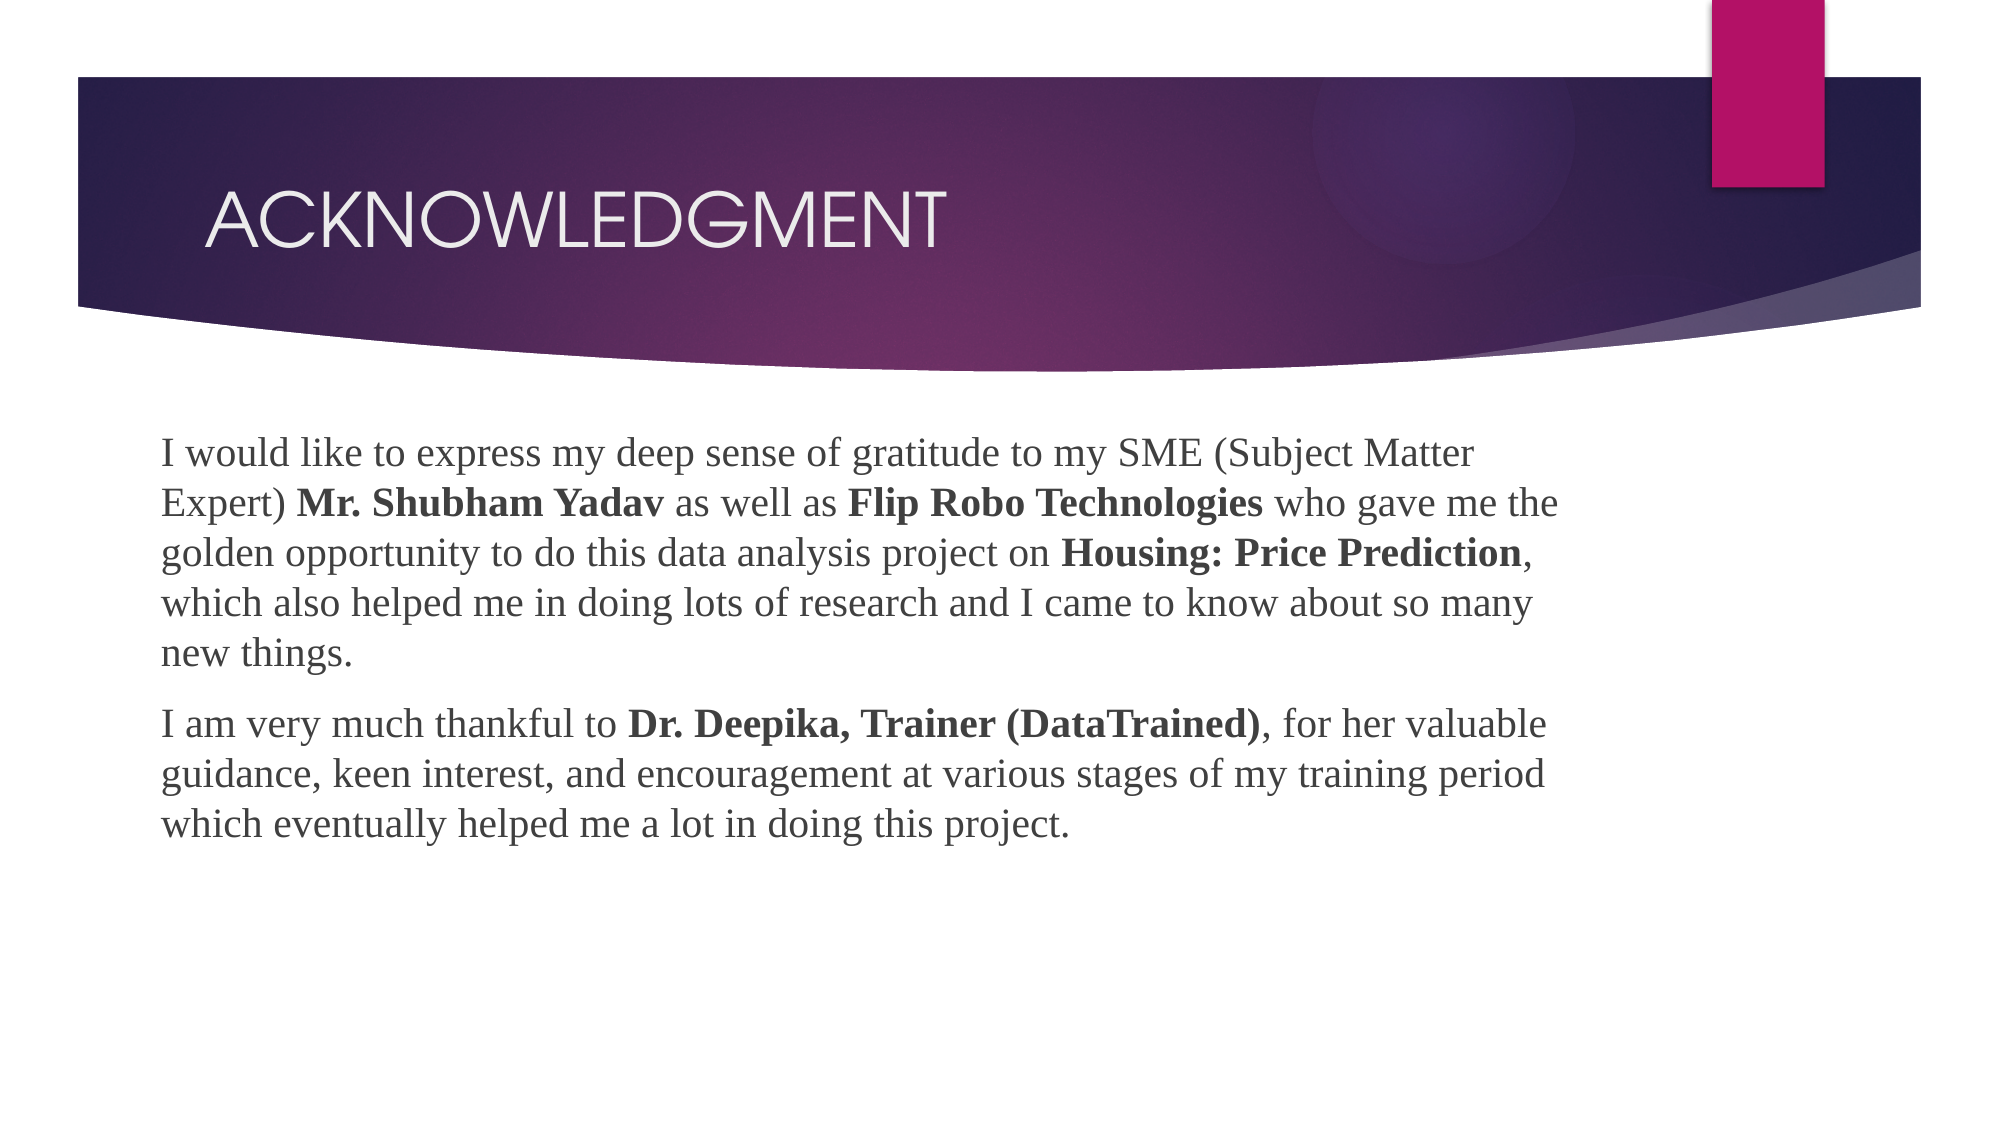

# ACKNOWLEDGMENT
I would like to express my deep sense of gratitude to my SME (Subject Matter Expert) Mr. Shubham Yadav as well as Flip Robo Technologies who gave me the golden opportunity to do this data analysis project on Housing: Price Prediction, which also helped me in doing lots of research and I came to know about so many new things.
I am very much thankful to Dr. Deepika, Trainer (DataTrained), for her valuable guidance, keen interest, and encouragement at various stages of my training period which eventually helped me a lot in doing this project.